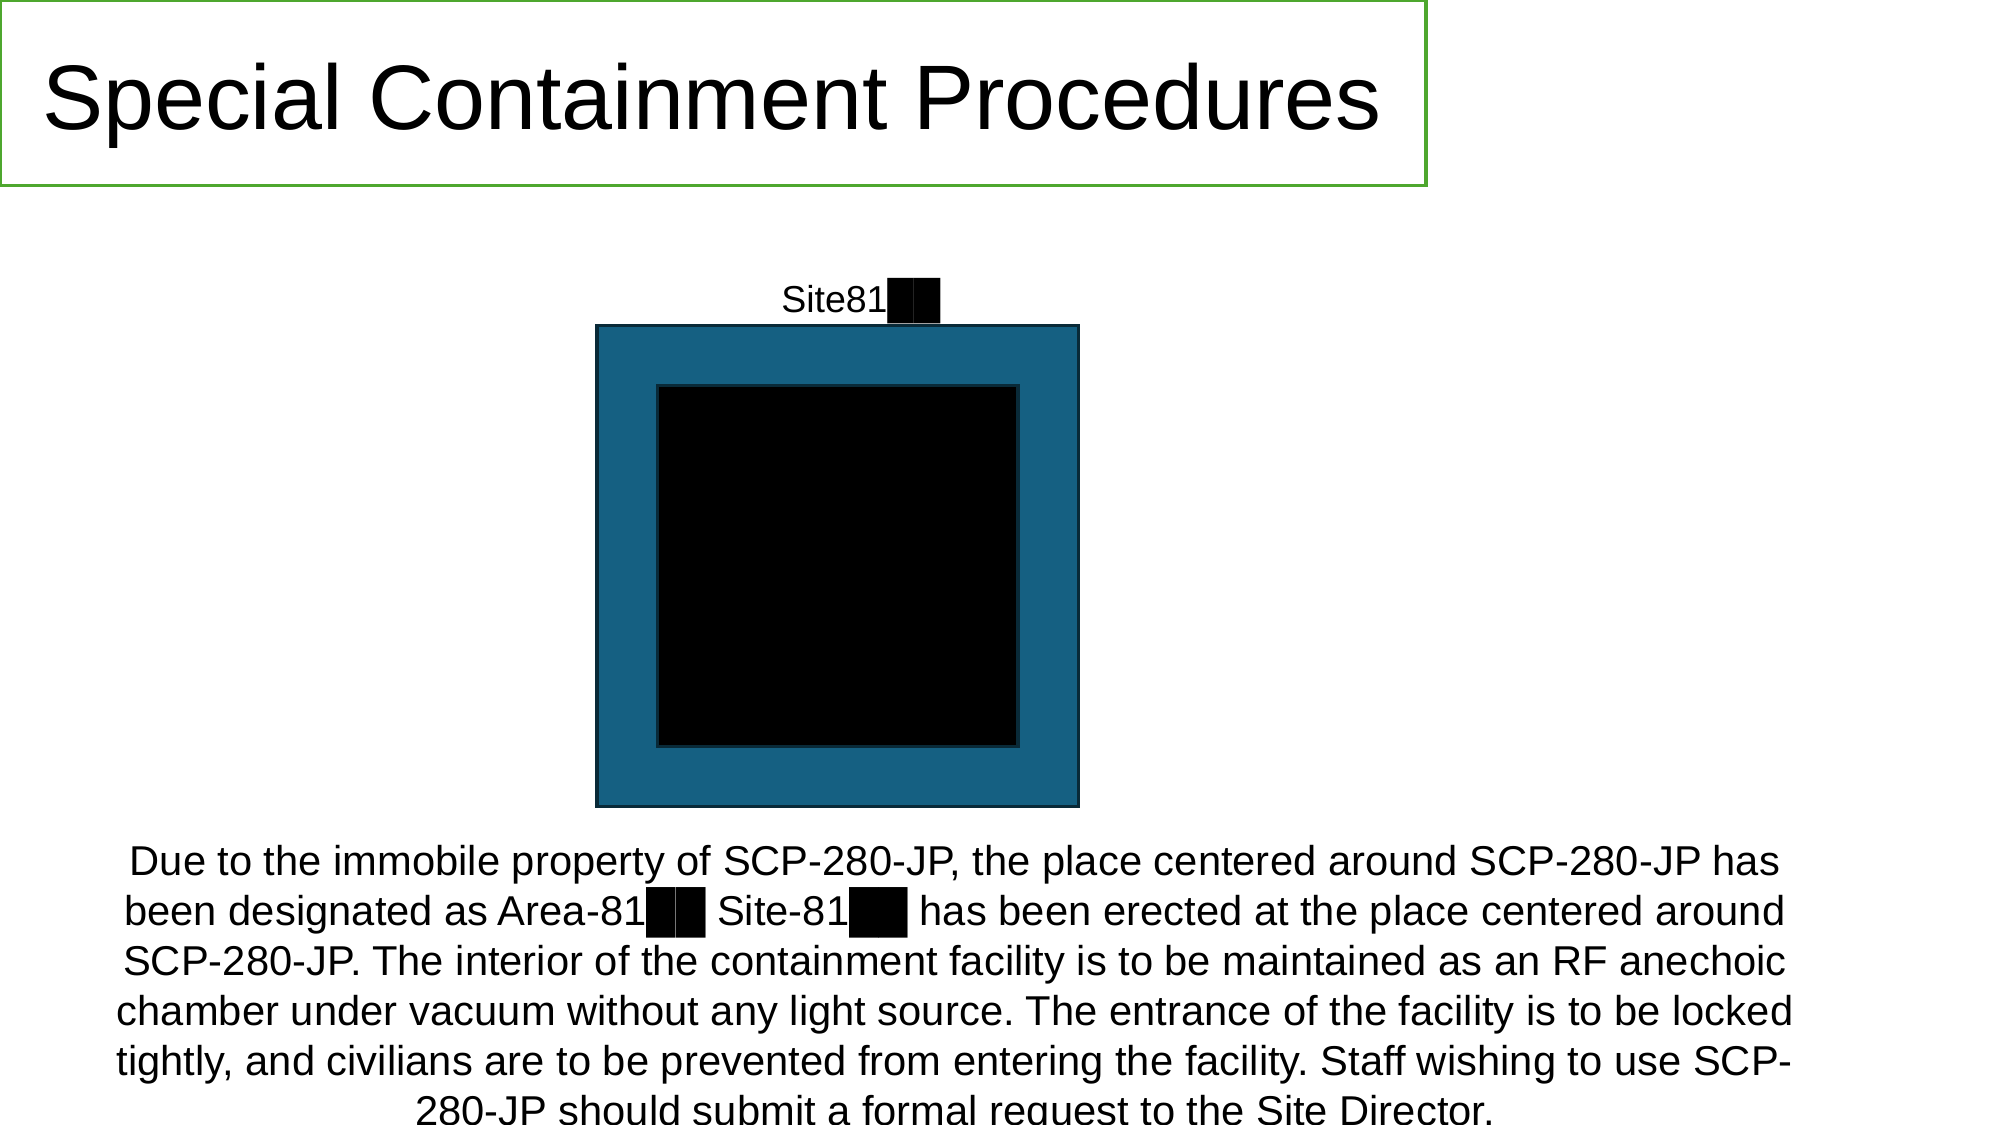

Special Containment Procedures
Site81██

Due to the immobile property of SCP-280-JP, the place centered around SCP-280-JP has been designated as Area-81██ Site-81██ has been erected at the place centered around SCP-280-JP. The interior of the containment facility is to be maintained as an RF anechoic chamber under vacuum without any light source. The entrance of the facility is to be locked tightly, and civilians are to be prevented from entering the facility. Staff wishing to use SCP-280-JP should submit a formal request to the Site Director.